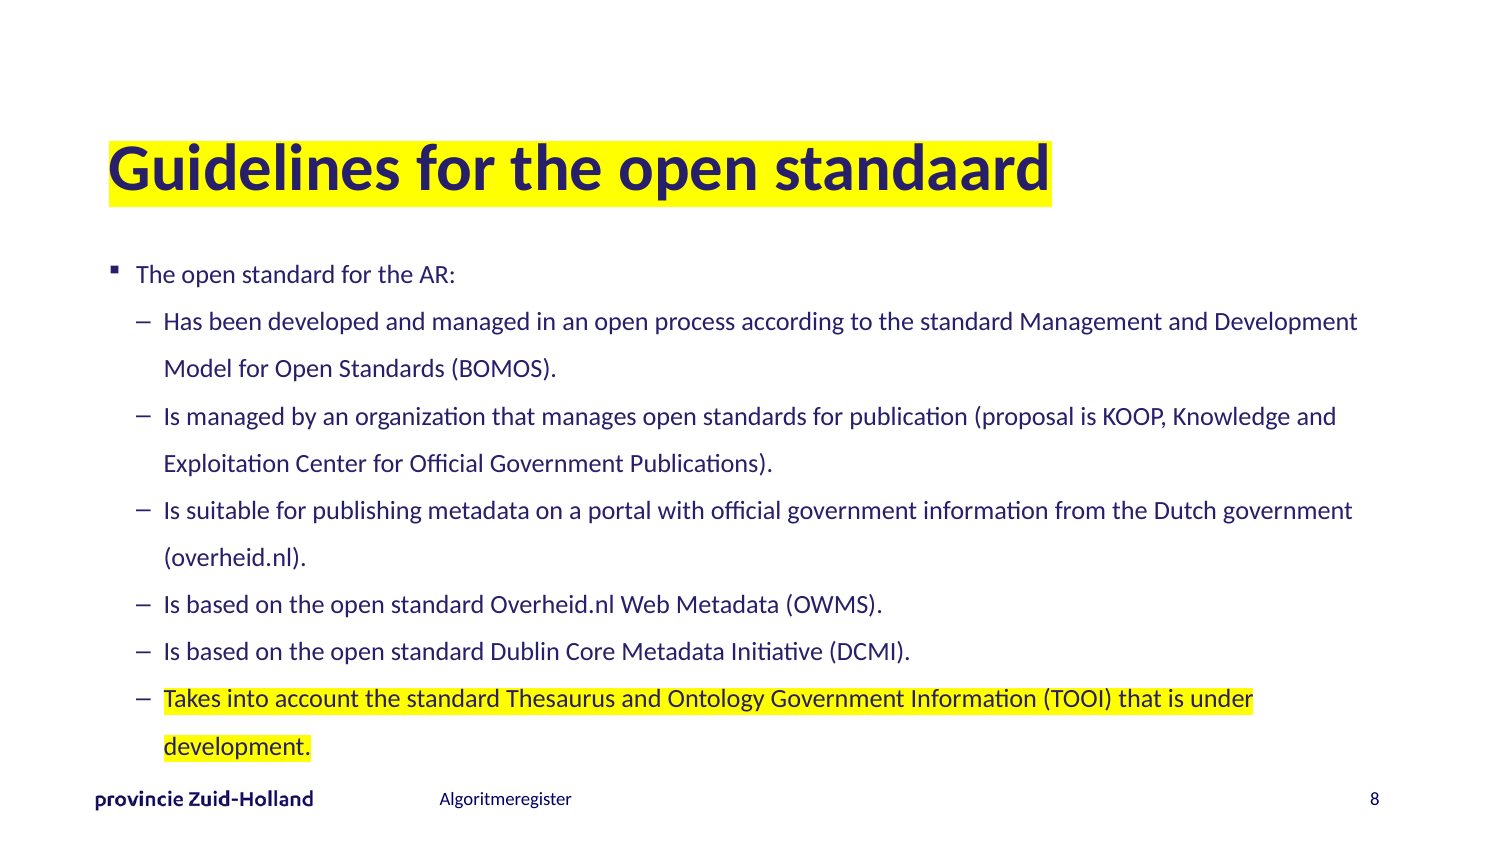

# Guidelines for the open standaard
The open standard for the AR:
Has been developed and managed in an open process according to the standard Management and Development Model for Open Standards (BOMOS).
Is managed by an organization that manages open standards for publication (proposal is KOOP, Knowledge and Exploitation Center for Official Government Publications).
Is suitable for publishing metadata on a portal with official government information from the Dutch government (overheid.nl).
Is based on the open standard Overheid.nl Web Metadata (OWMS).
Is based on the open standard Dublin Core Metadata Initiative (DCMI).
Takes into account the standard Thesaurus and Ontology Government Information (TOOI) that is under development.

8
Algoritmeregister